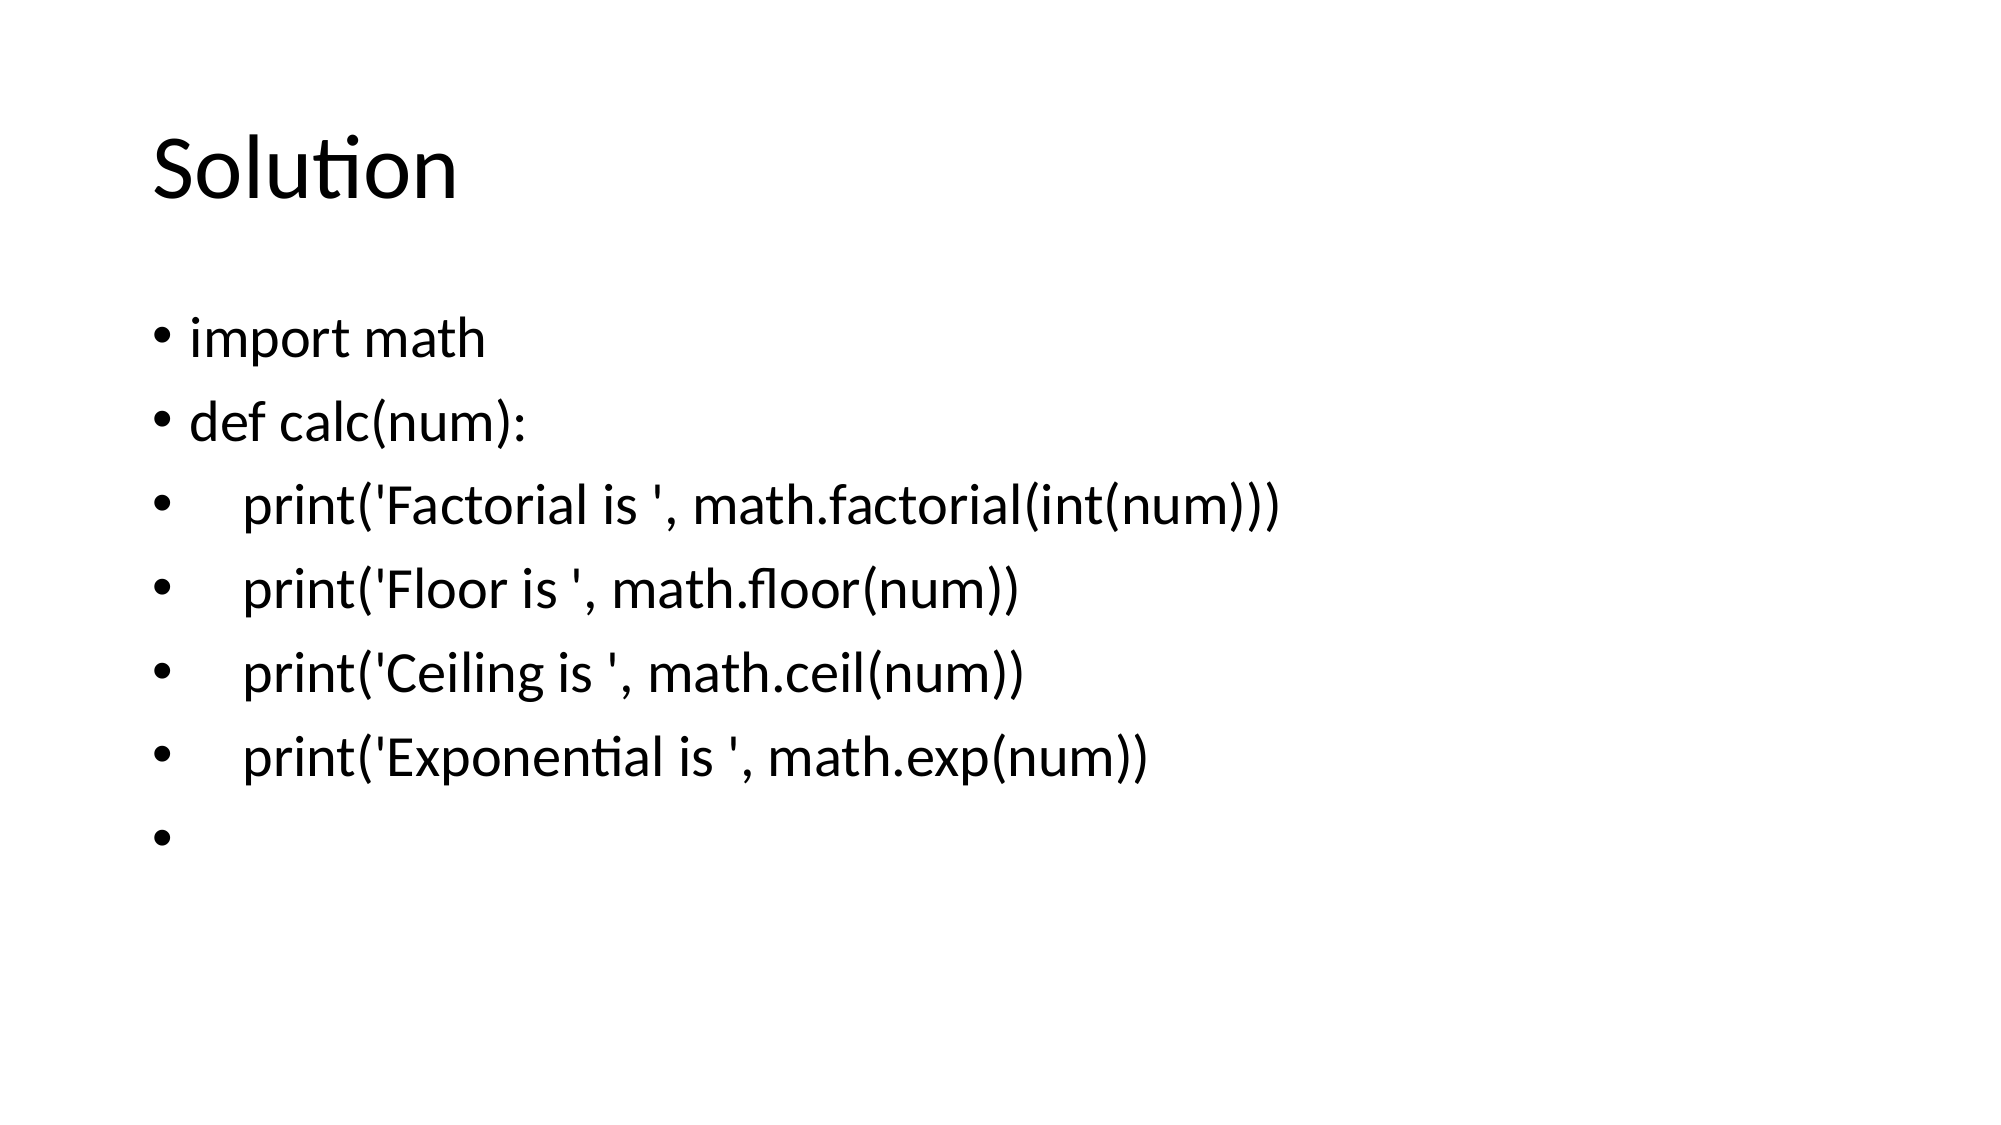

# Solution
﻿import math
def calc(num):
    print('Factorial is ', math.factorial(int(num)))
    print('Floor is ', math.floor(num))
    print('Ceiling is ', math.ceil(num))
    print('Exponential is ', math.exp(num))
﻿